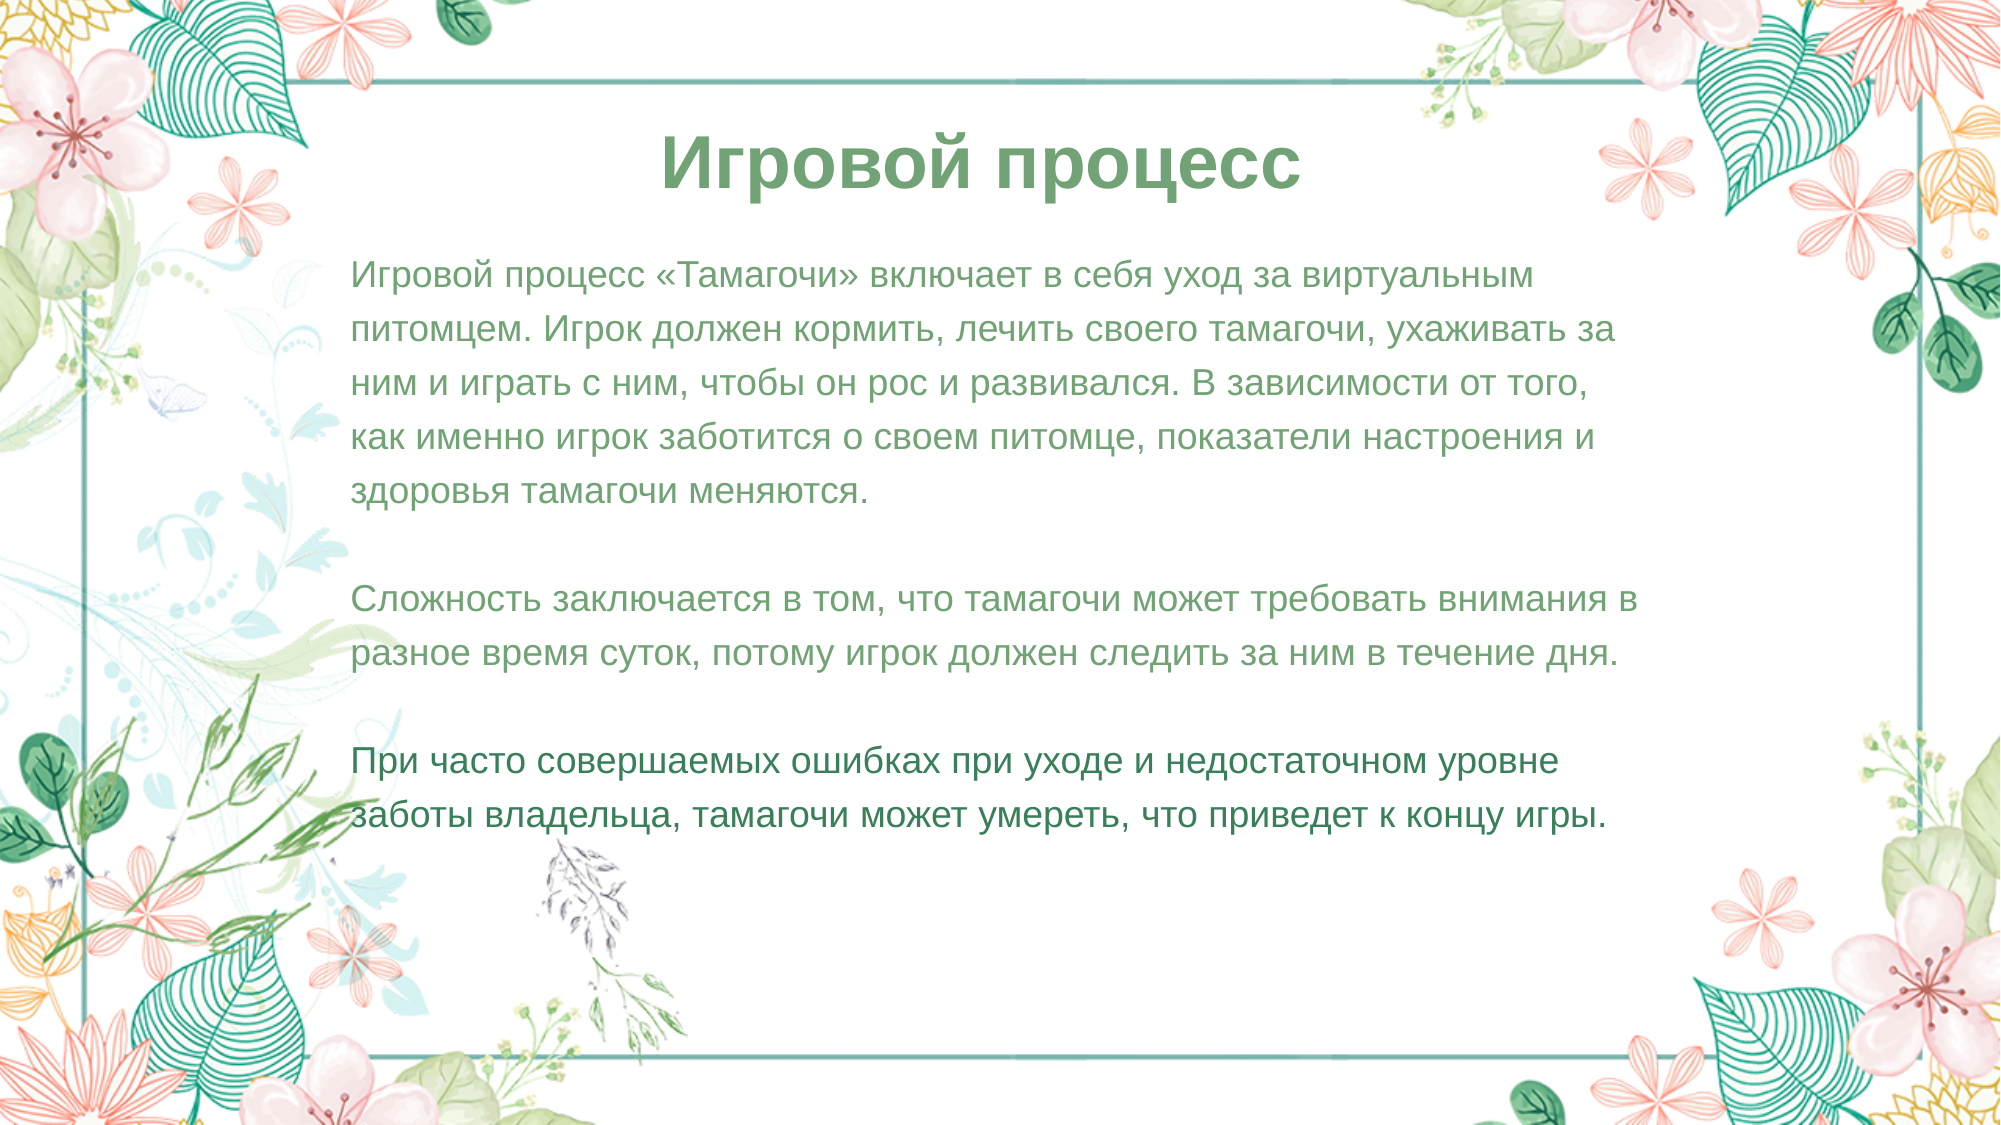

Игровой процесс
Игровой процесс «Тамагочи» включает в себя уход за виртуальным питомцем. Игрок должен кормить, лечить своего тамагочи, ухаживать за ним и играть с ним, чтобы он рос и развивался. В зависимости от того, как именно игрок заботится о своем питомце, показатели настроения и здоровья тамагочи меняются.

Сложность заключается в том, что тамагочи может требовать внимания в разное время суток, потому игрок должен следить за ним в течение дня.

При часто совершаемых ошибках при уходе и недостаточном уровне заботы владельца, тамагочи может умереть, что приведет к концу игры.